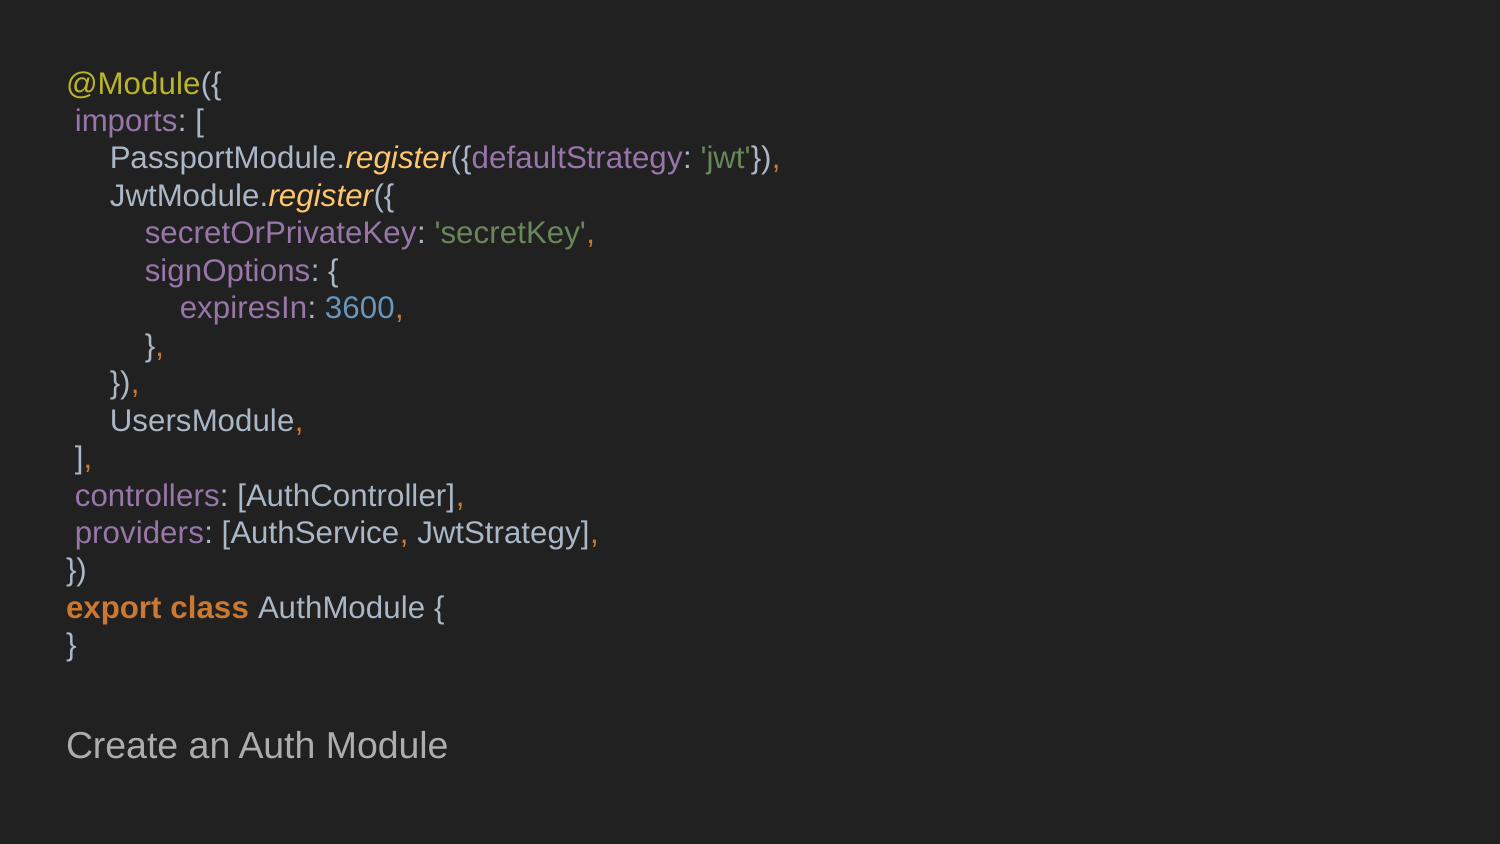

@Module({
 imports: [
     PassportModule.register({defaultStrategy: 'jwt'}),
     JwtModule.register({
         secretOrPrivateKey: 'secretKey',
         signOptions: {
             expiresIn: 3600,
         },
     }),
     UsersModule,
 ],
 controllers: [AuthController],
 providers: [AuthService, JwtStrategy],
})
export class AuthModule {
}
Create an Auth Module